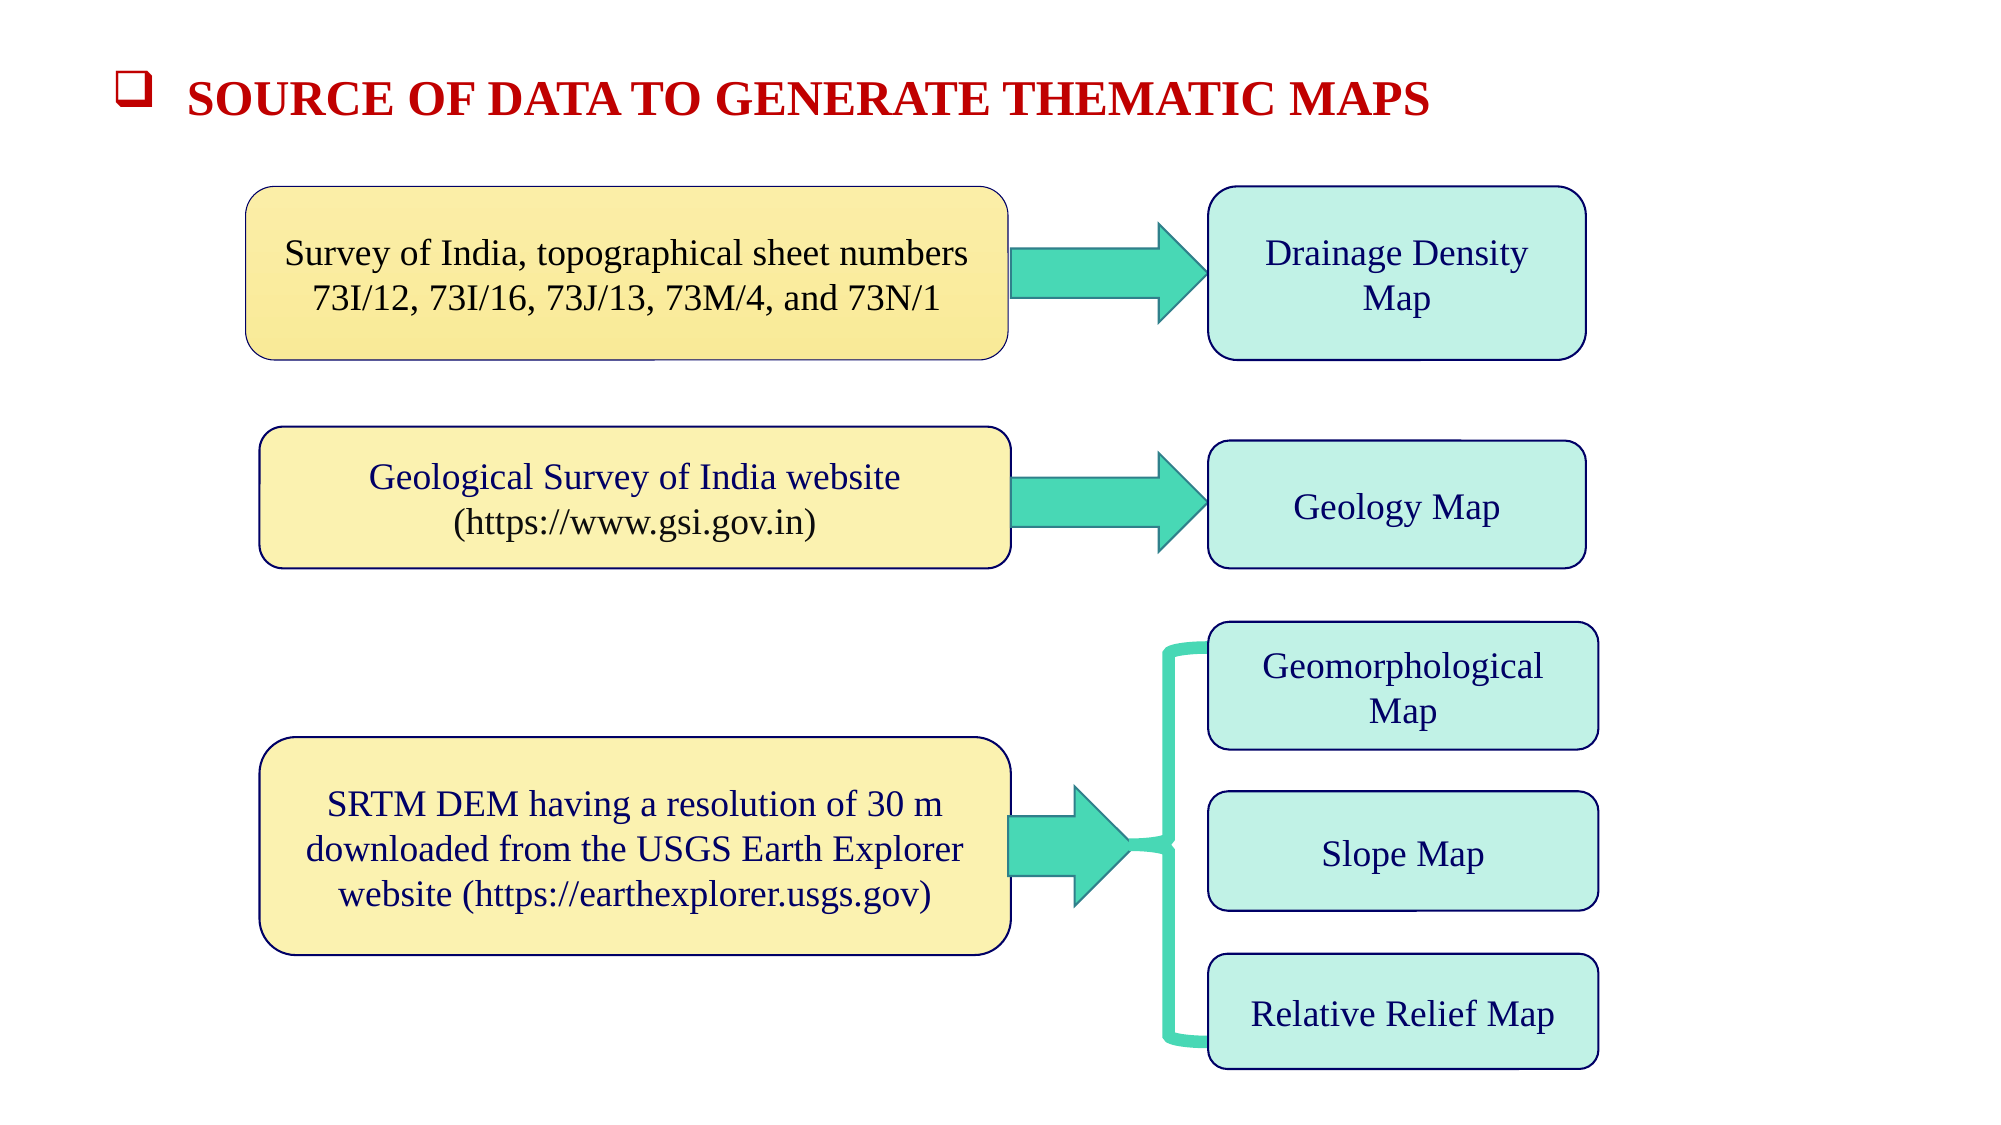

SOURCE OF DATA TO GENERATE THEMATIC MAPS
Drainage Density Map
Survey of India, topographical sheet numbers 73I/12, 73I/16, 73J/13, 73M/4, and 73N/1

Geological Survey of India website (https://www.gsi.gov.in)
Geology Map

Geomorphological Map

SRTM DEM having a resolution of 30 m downloaded from the USGS Earth Explorer website (https://earthexplorer.usgs.gov)

Slope Map
Relative Relief Map